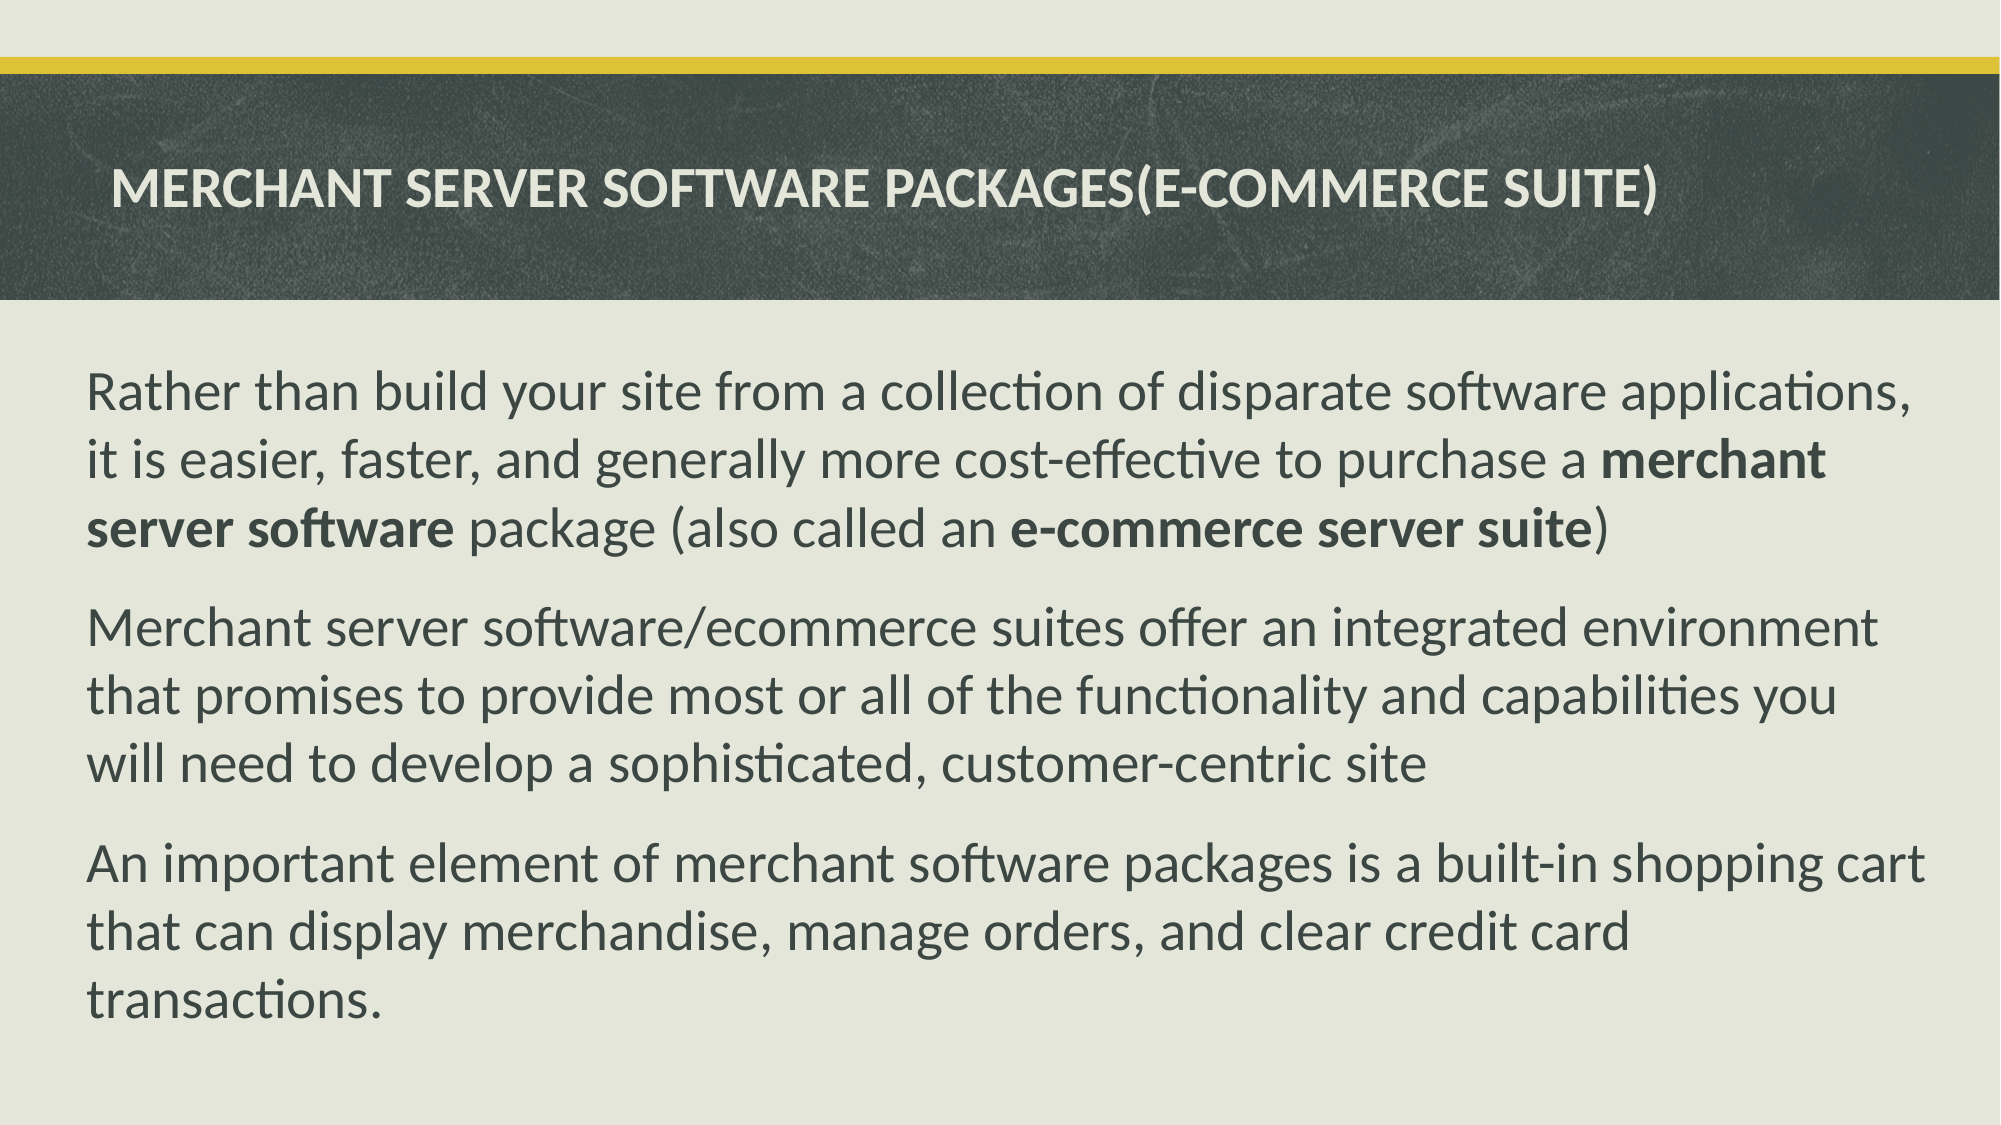

# MERCHANT SERVER SOFTWARE PACKAGES(E-COMMERCE SUITE)
Rather than build your site from a collection of disparate software applications, it is easier, faster, and generally more cost-effective to purchase a merchant server software package (also called an e-commerce server suite)
Merchant server software/ecommerce suites offer an integrated environment that promises to provide most or all of the functionality and capabilities you will need to develop a sophisticated, customer-centric site
An important element of merchant software packages is a built-in shopping cart that can display merchandise, manage orders, and clear credit card transactions.